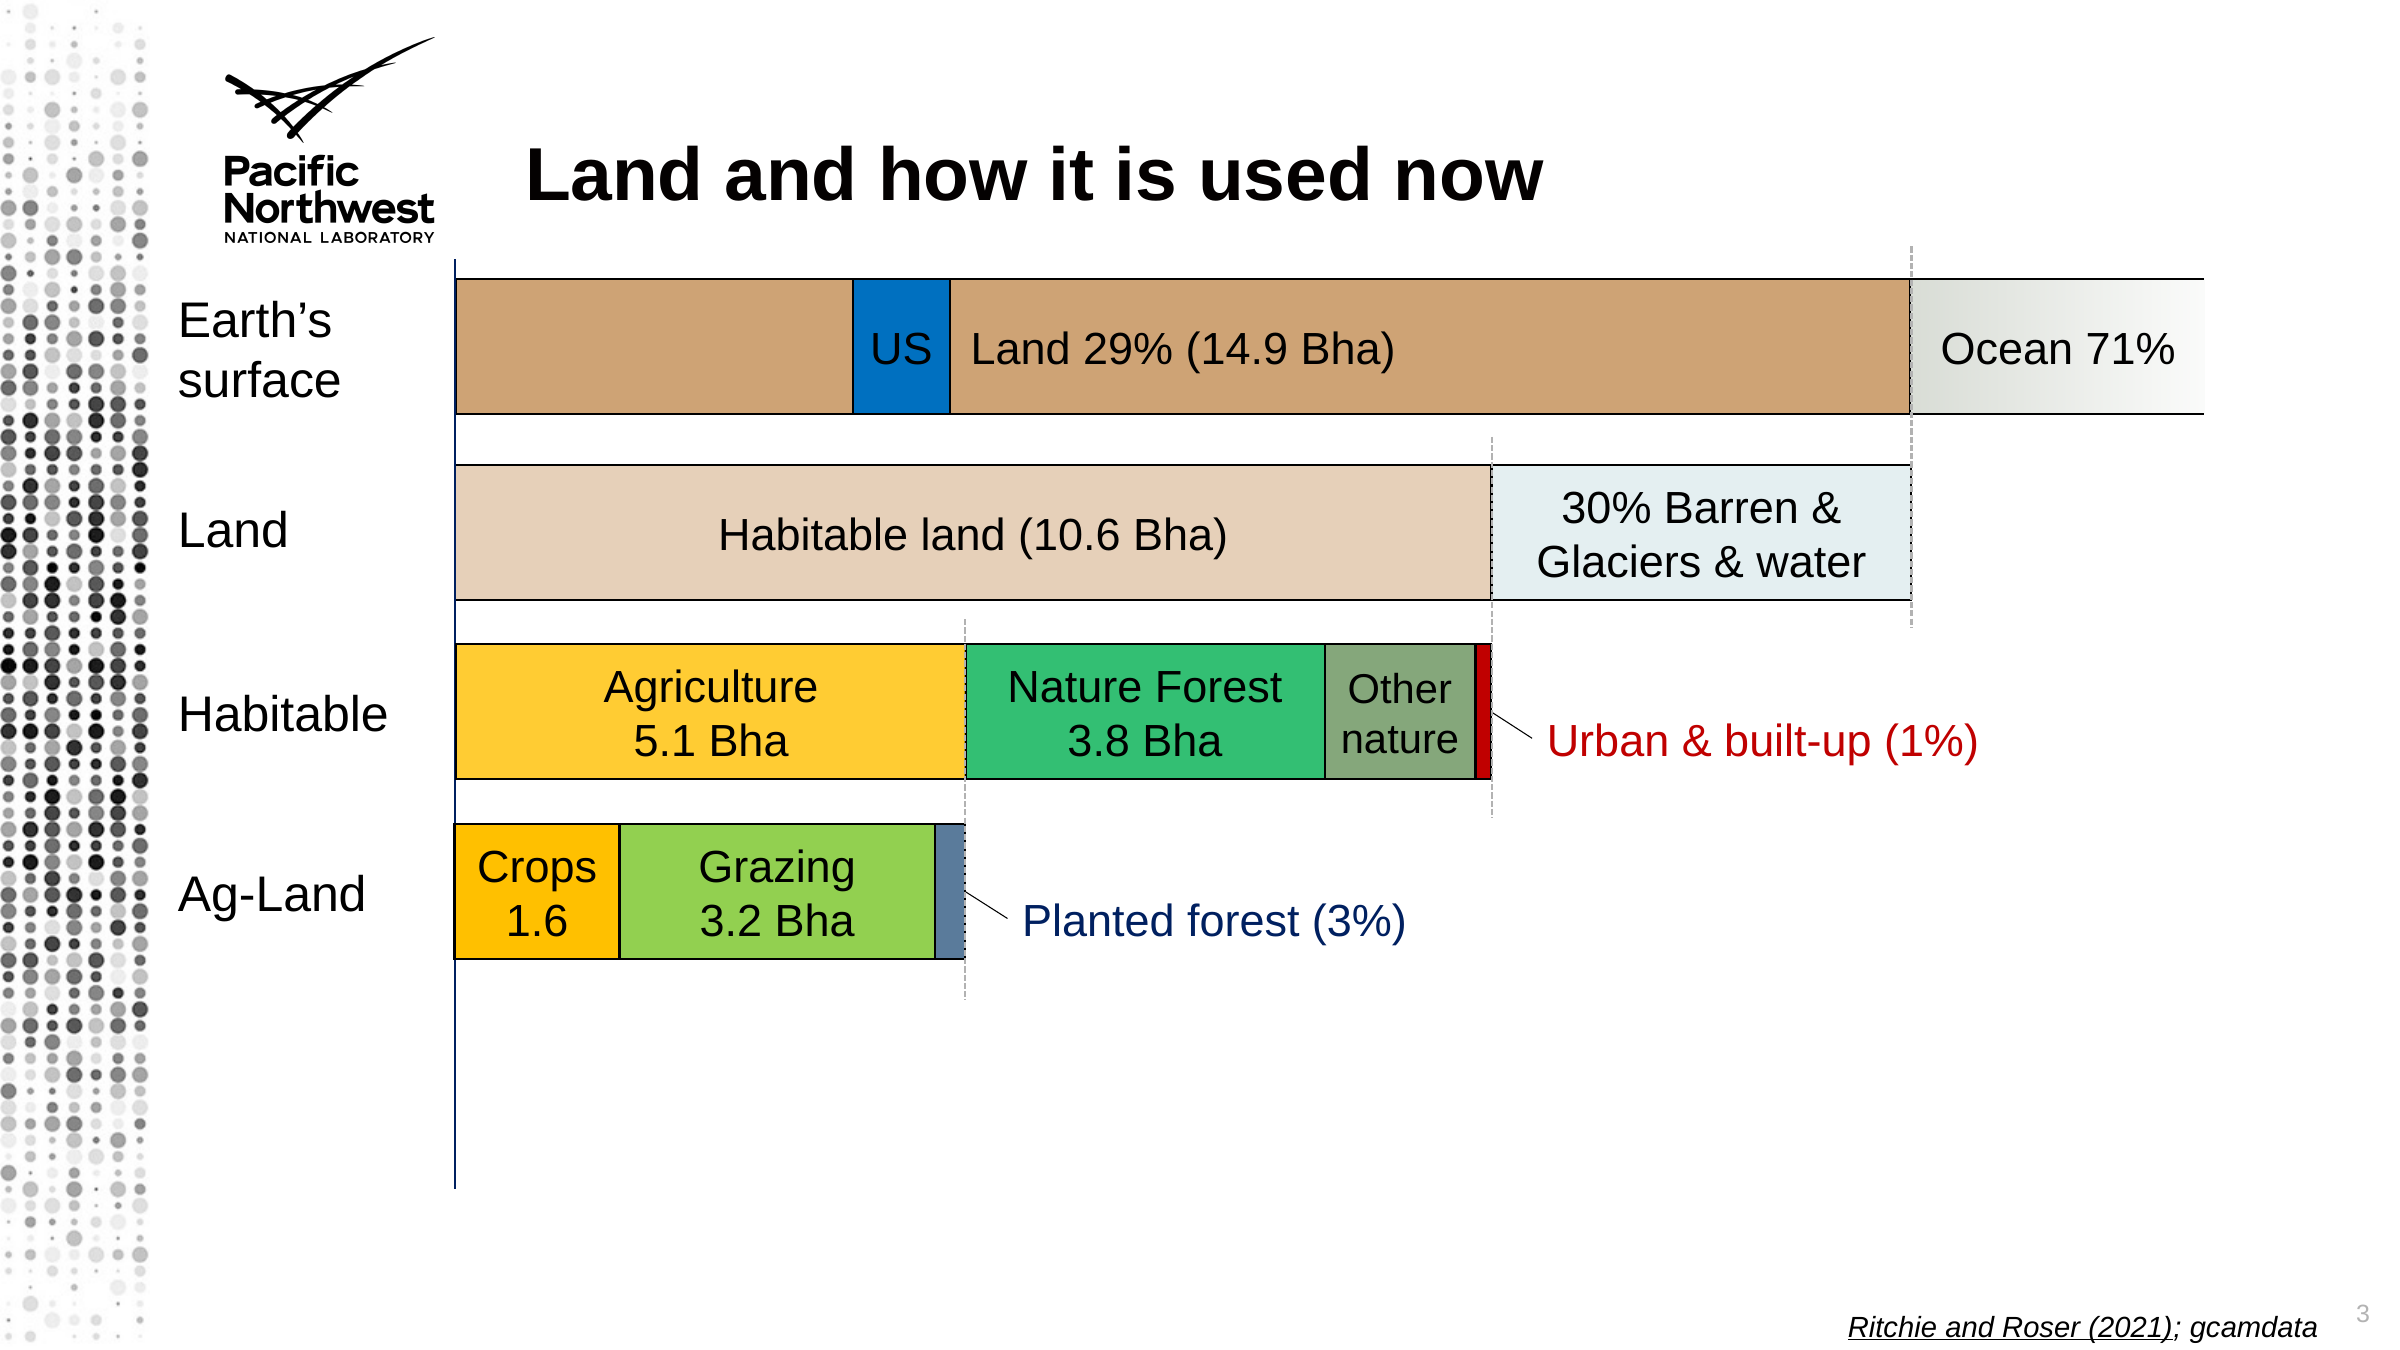

# Land and how it is used now
US
Land 29% (14.9 Bha)
Ocean 71%
Earth’s
surface
Habitable land (10.6 Bha)
30% Barren & Glaciers & water
Land
Agriculture
5.1 Bha
Nature Forest
3.8 Bha
Other nature

Habitable
Urban & built-up (1%)
Crops
1.6
Grazing
3.2 Bha

Ag-Land
Planted forest (3%)
3
Ritchie and Roser (2021); gcamdata